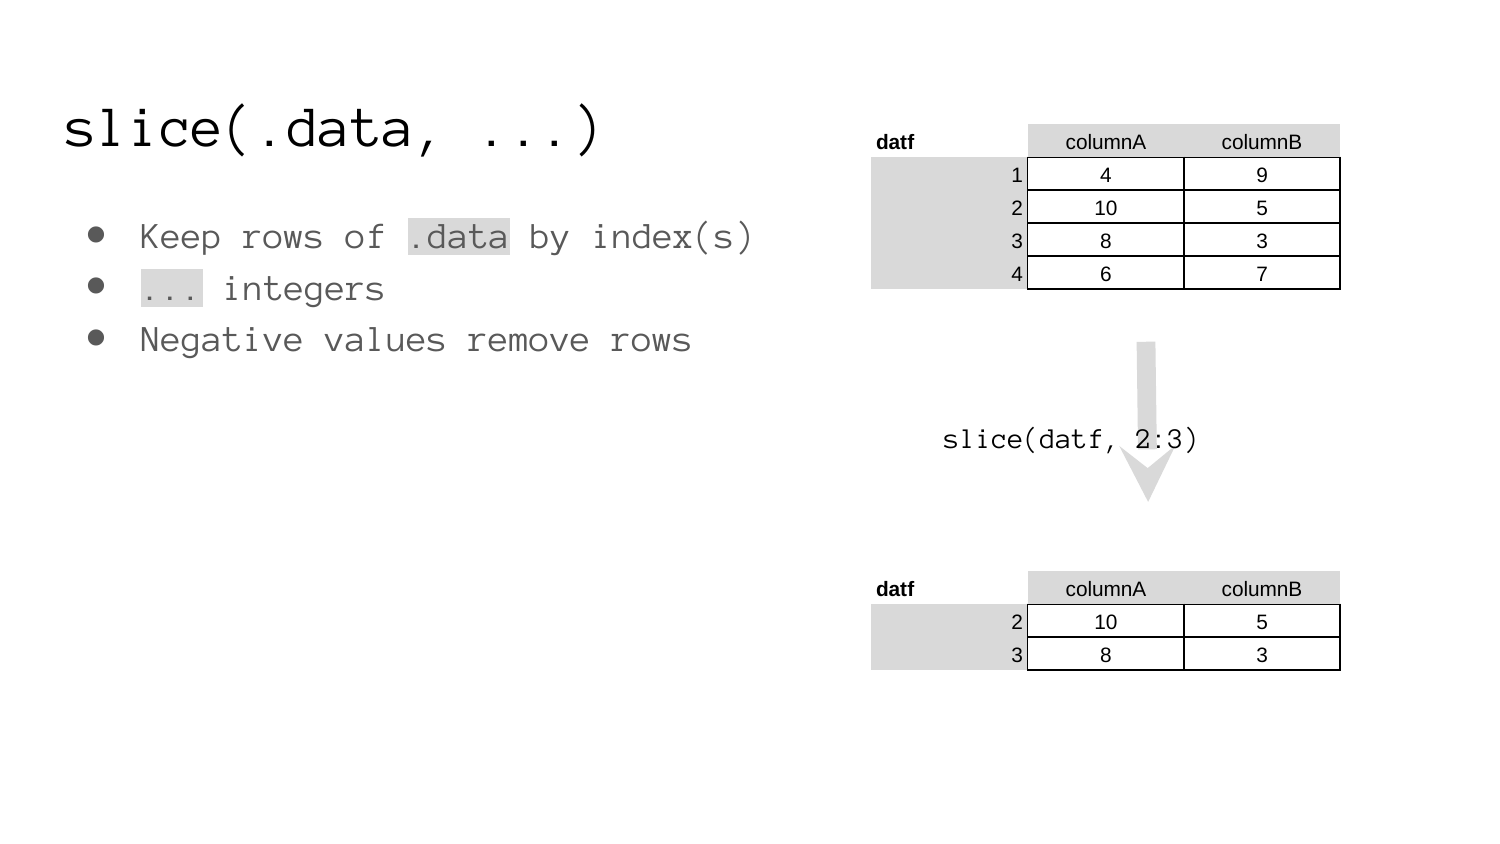

# slice(.data, ...)
| datf | columnA | columnB |
| --- | --- | --- |
| 1 | 4 | 9 |
| 2 | 10 | 5 |
| 3 | 8 | 3 |
| 4 | 6 | 7 |
Keep rows of .data by index(s)
... integers
Negative values remove rows
slice(datf, 2:3)
| datf | columnA | columnB |
| --- | --- | --- |
| 2 | 10 | 5 |
| 3 | 8 | 3 |